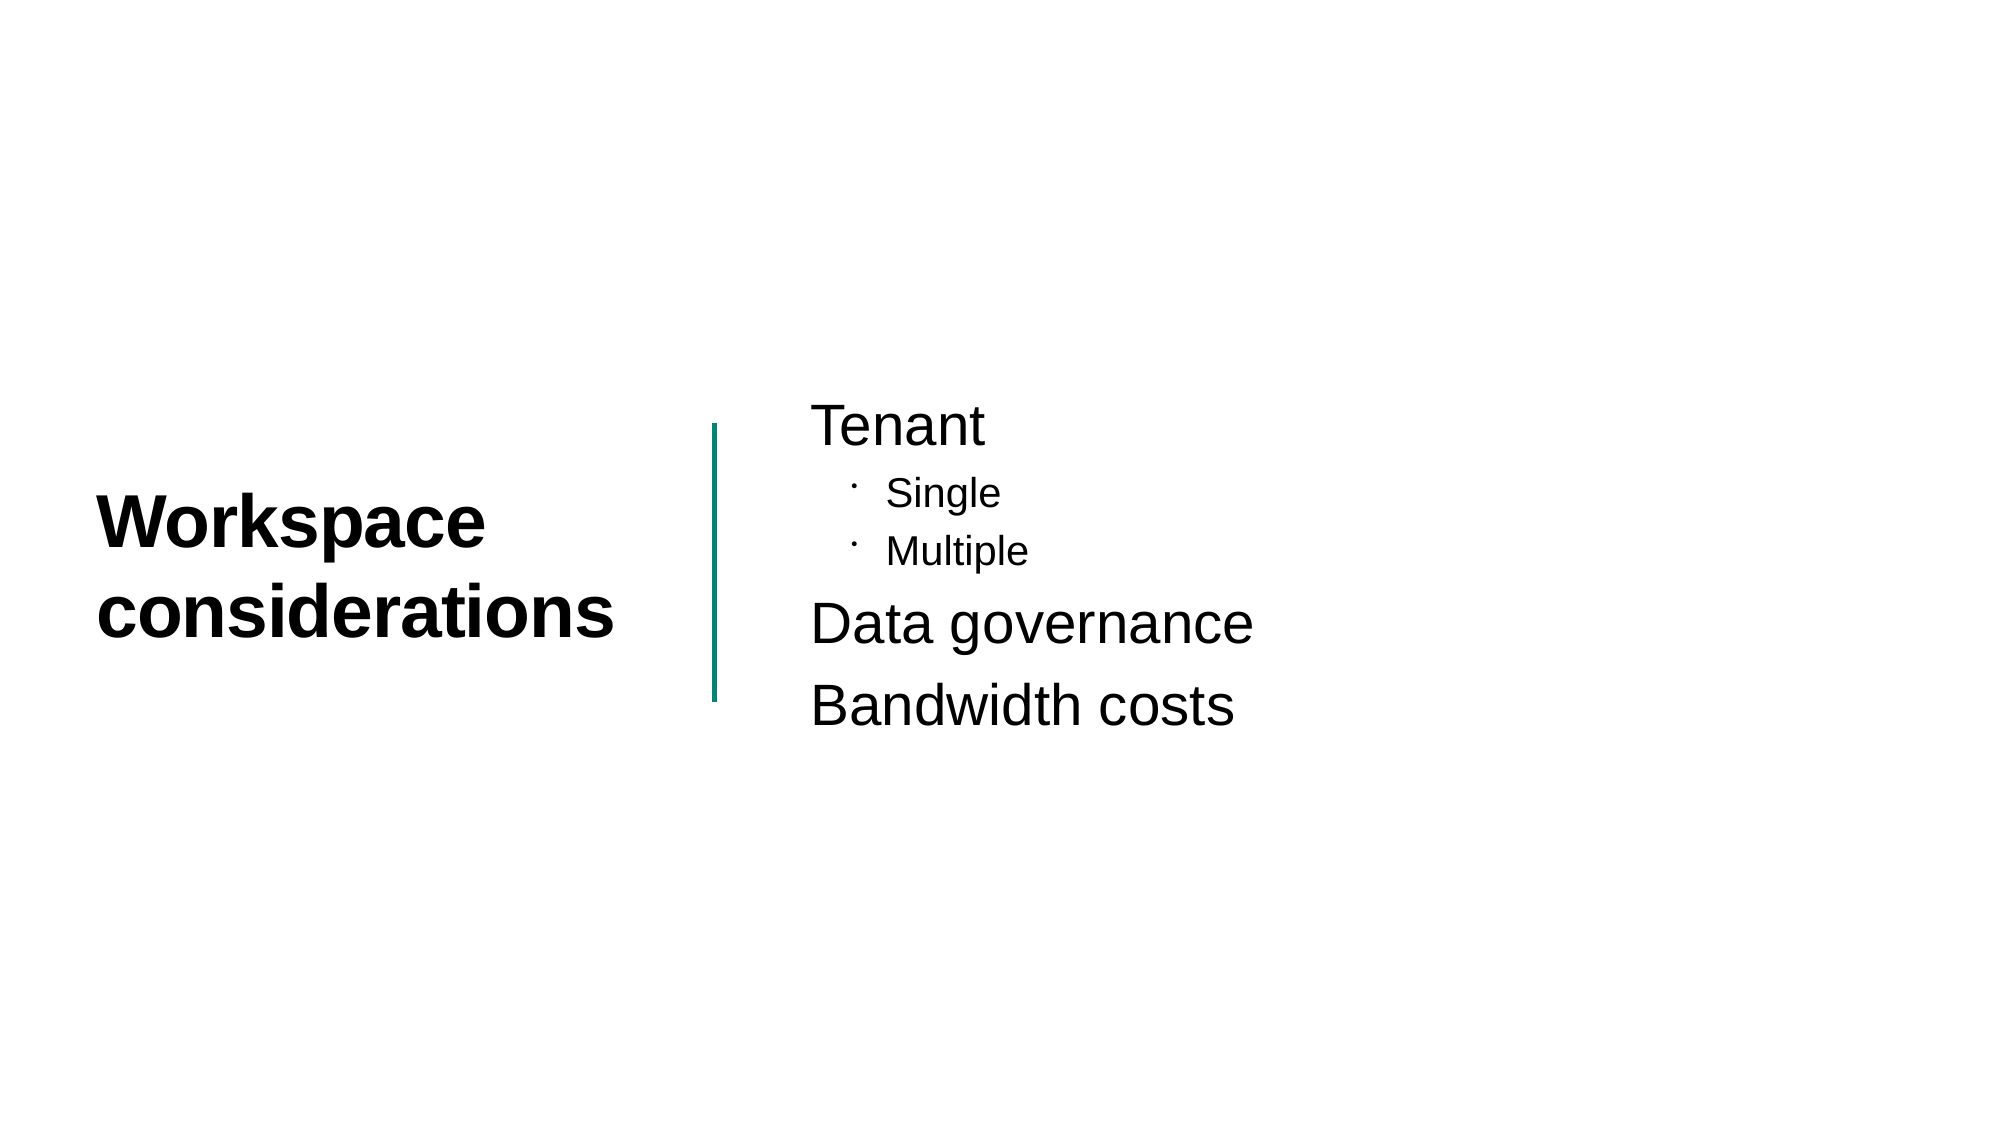

# Workspace considerations
Tenant
Single
Multiple
Data governance
Bandwidth costs